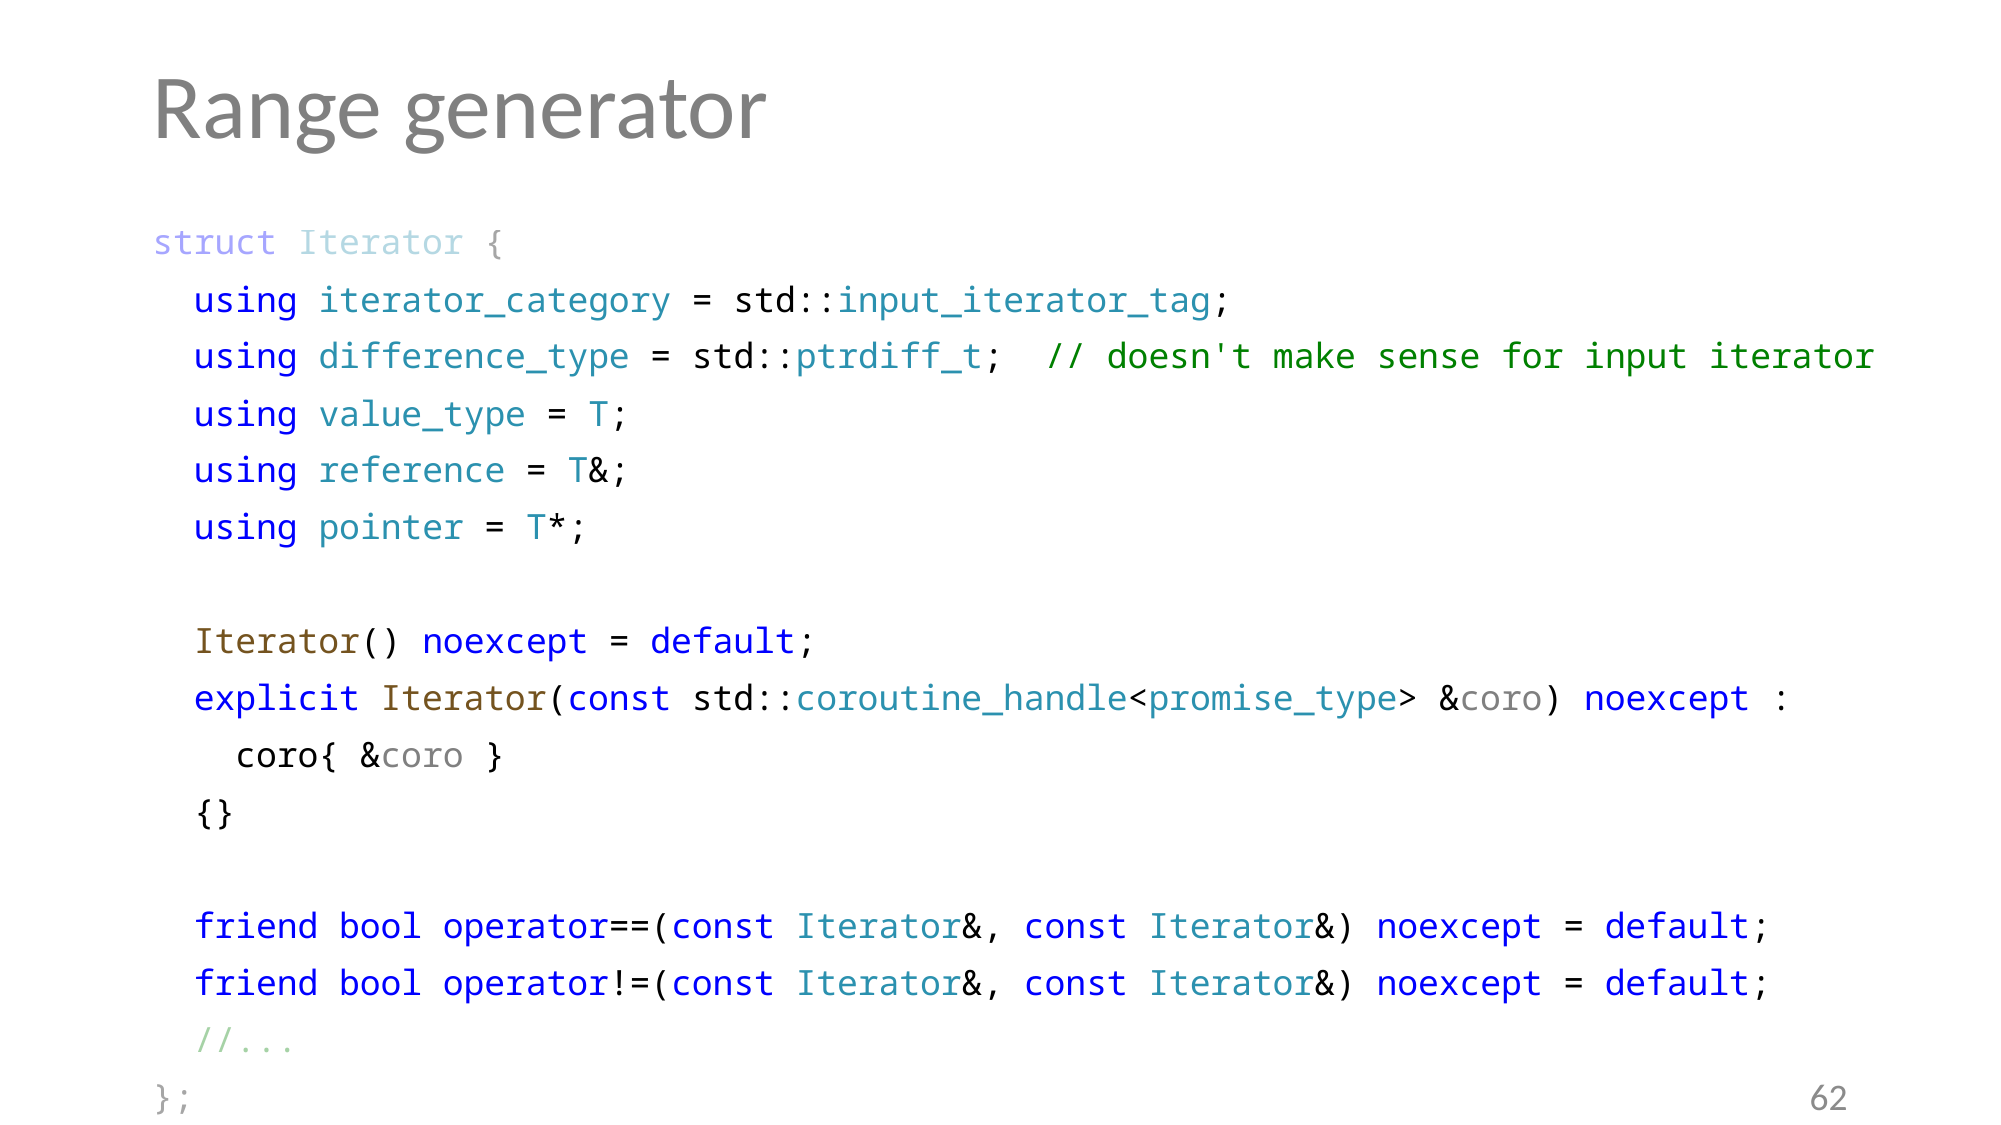

# Range generator
struct Iterator {
  using iterator_category = std::input_iterator_tag;
  using difference_type = std::ptrdiff_t;  // doesn't make sense for input iterator
  using value_type = T;
  using reference = T&;
  using pointer = T*;

  Iterator() noexcept = default;
  explicit Iterator(const std::coroutine_handle<promise_type> &coro) noexcept :
    coro{ &coro }
  {}

  friend bool operator==(const Iterator&, const Iterator&) noexcept = default;
  friend bool operator!=(const Iterator&, const Iterator&) noexcept = default;
  //...
};
62